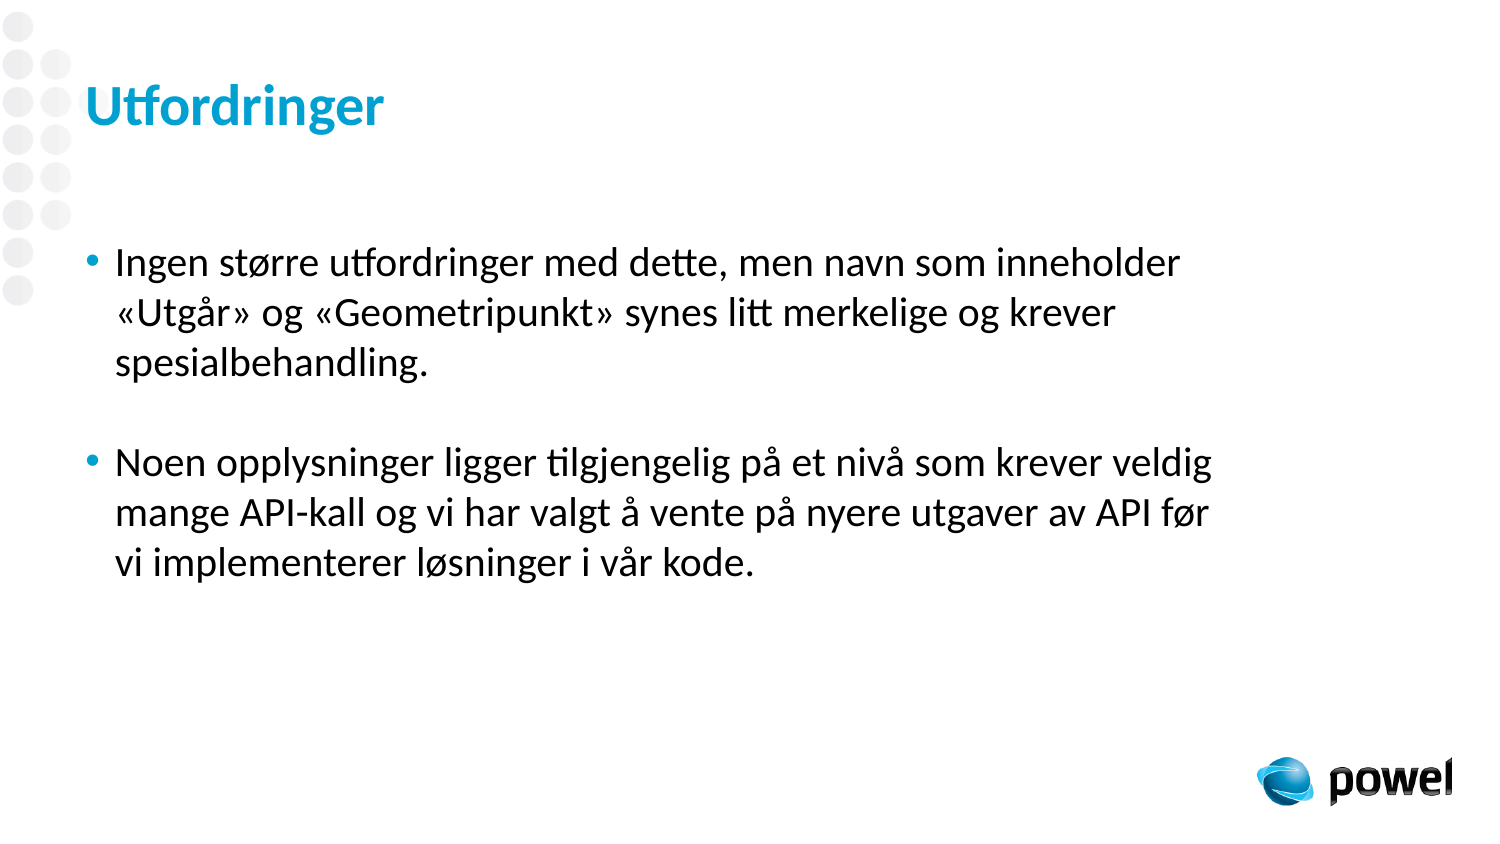

# Utfordringer

Ingen større utfordringer med dette, men navn som inneholder «Utgår» og «Geometripunkt» synes litt merkelige og krever spesialbehandling.

Noen opplysninger ligger tilgjengelig på et nivå som krever veldig mange API-kall og vi har valgt å vente på nyere utgaver av API før vi implementerer løsninger i vår kode.